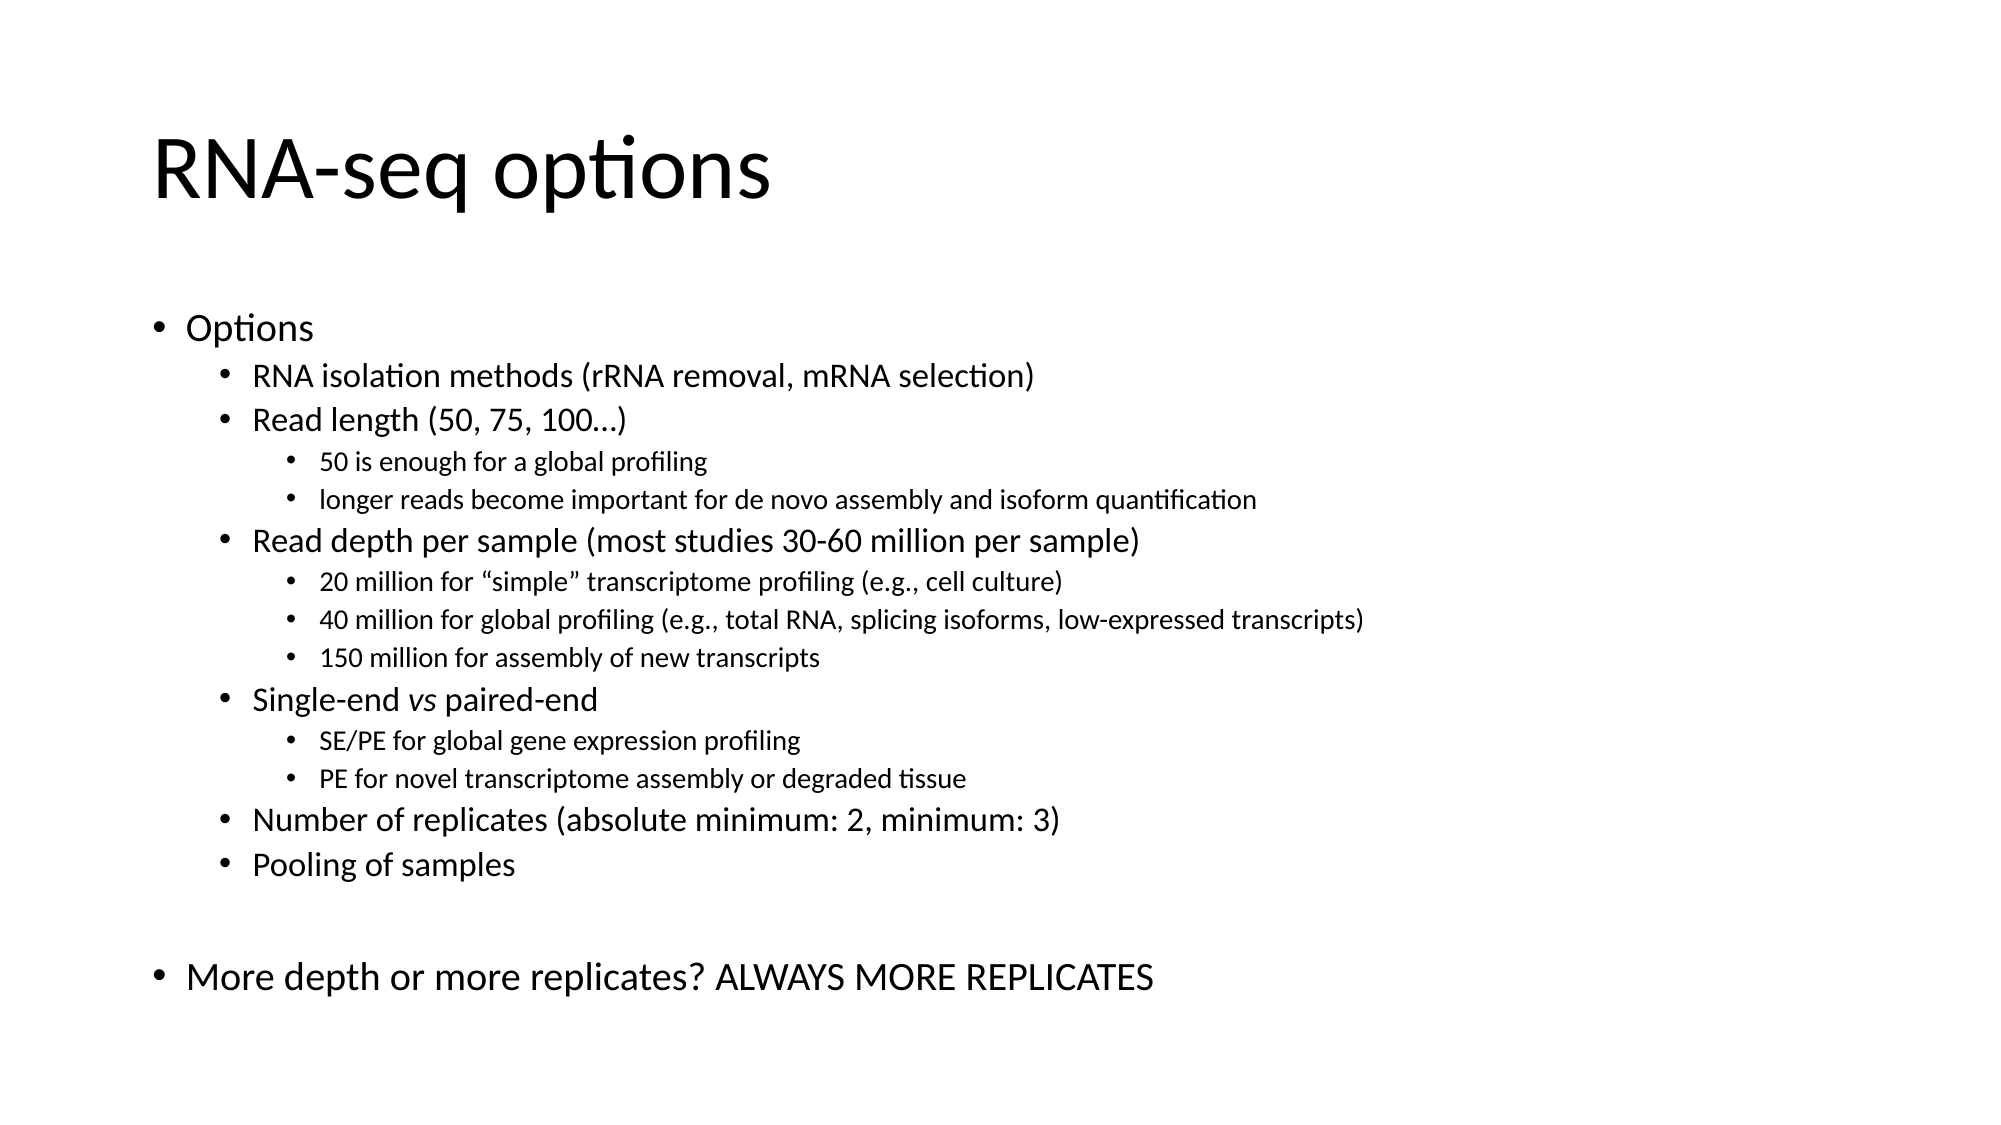

# RNA-seq options
Options
RNA isolation methods (rRNA removal, mRNA selection)
Read length (50, 75, 100…)
50 is enough for a global profiling
longer reads become important for de novo assembly and isoform quantification
Read depth per sample (most studies 30-60 million per sample)
20 million for “simple” transcriptome profiling (e.g., cell culture)
40 million for global profiling (e.g., total RNA, splicing isoforms, low-expressed transcripts)
150 million for assembly of new transcripts
Single-end vs paired-end
SE/PE for global gene expression profiling
PE for novel transcriptome assembly or degraded tissue
Number of replicates (absolute minimum: 2, minimum: 3)
Pooling of samples

More depth or more replicates? ALWAYS MORE REPLICATES